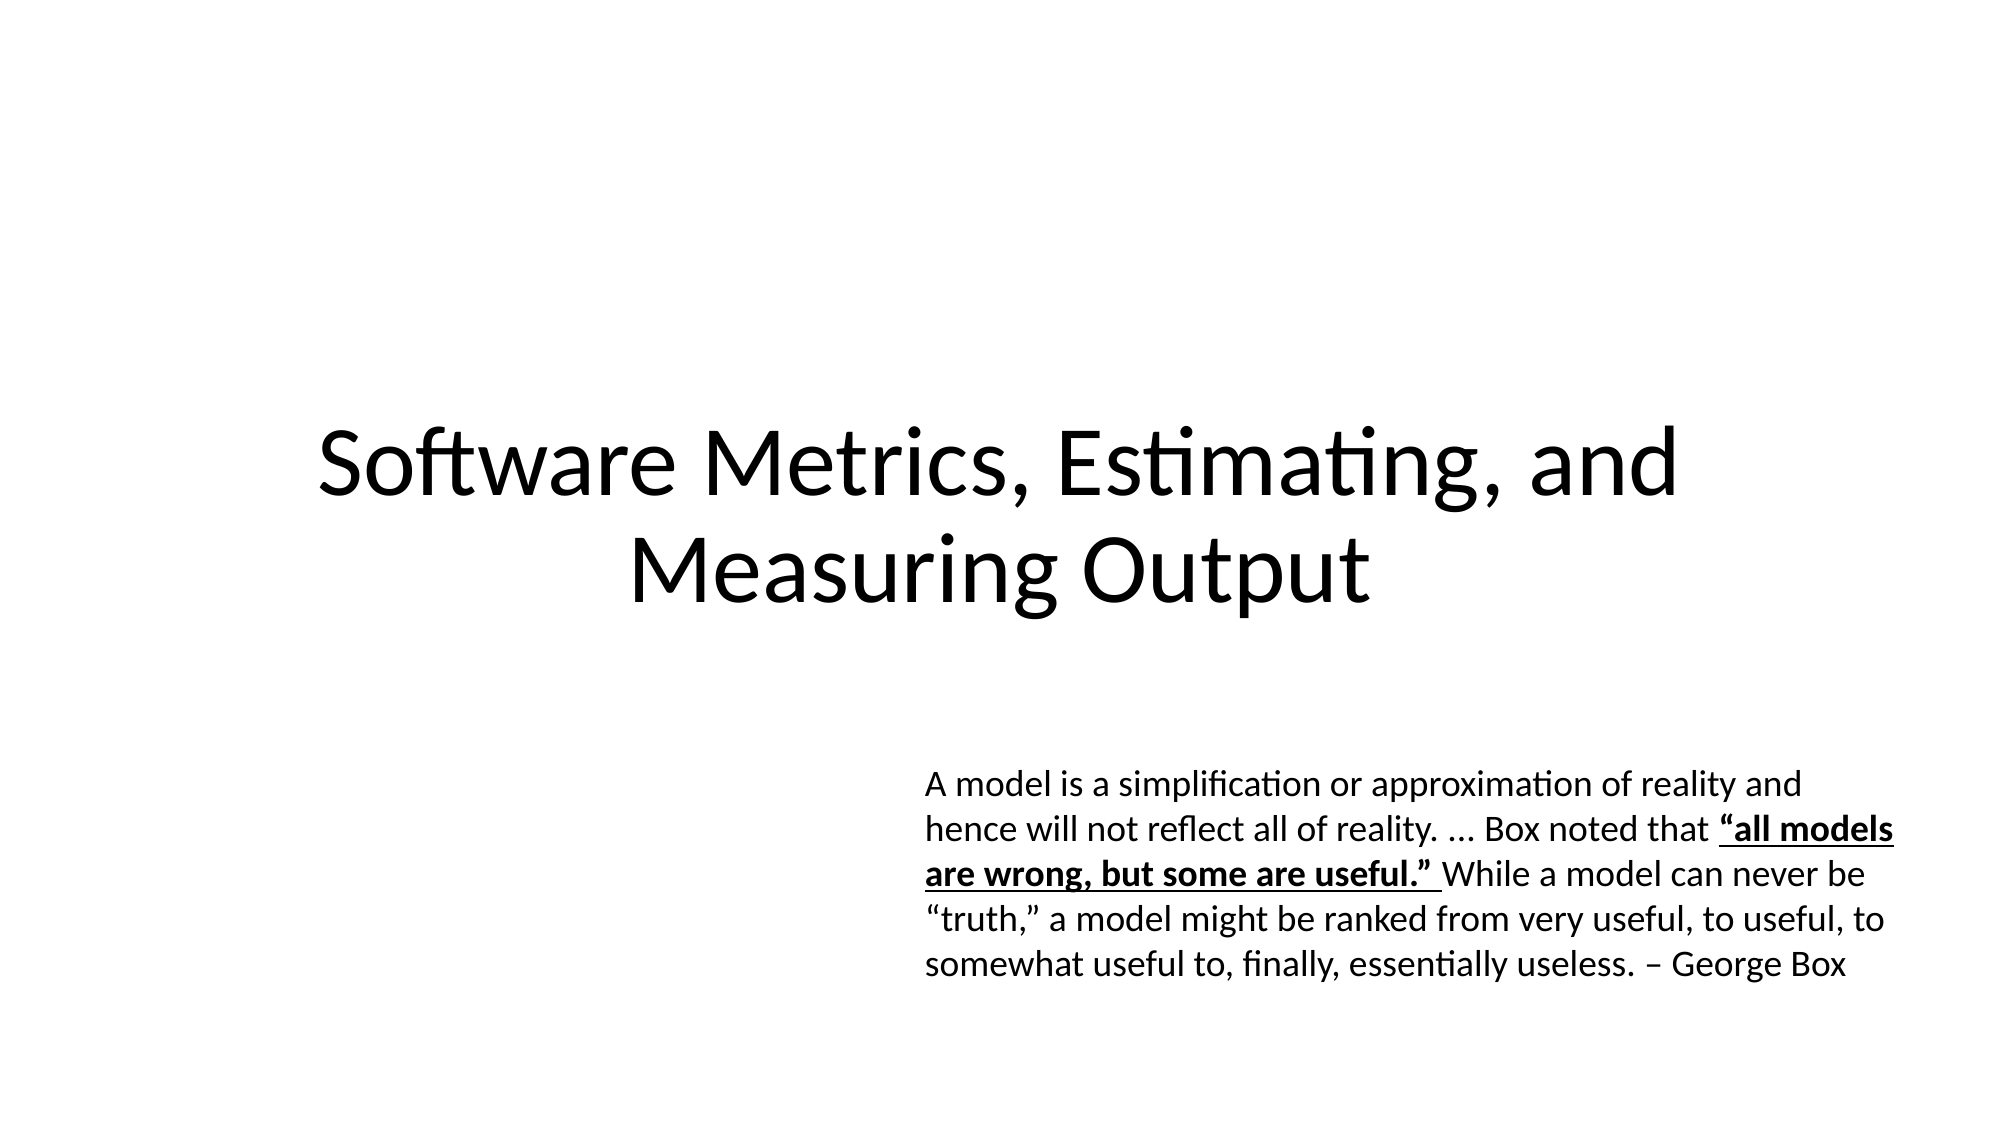

# Software Metrics, Estimating, and Measuring Output
A model is a simplification or approximation of reality and hence will not reflect all of reality. ... Box noted that “all models are wrong, but some are useful.” While a model can never be “truth,” a model might be ranked from very useful, to useful, to somewhat useful to, finally, essentially useless. – George Box